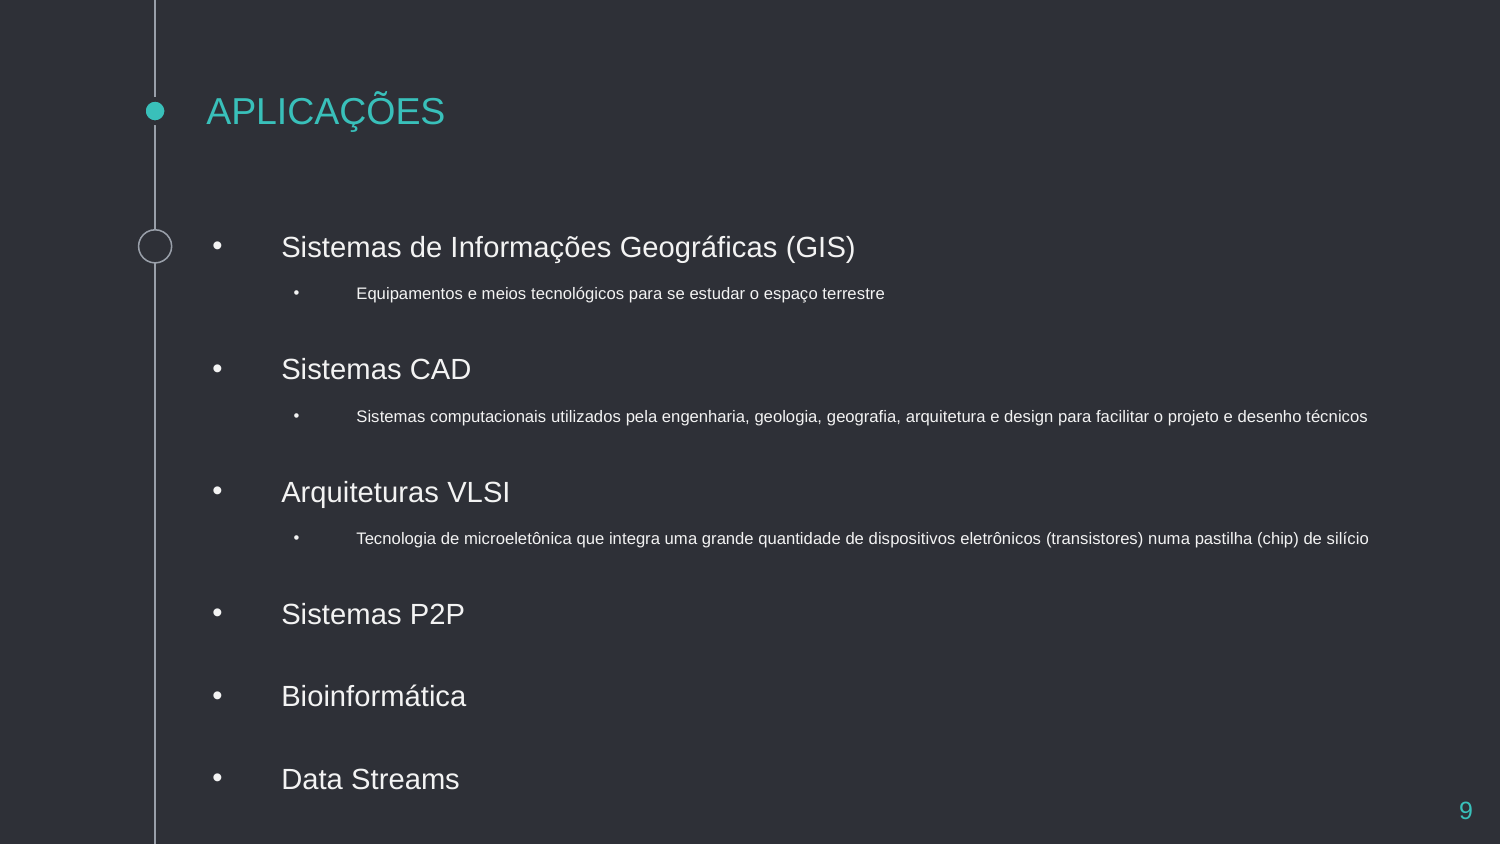

# APLICAÇÕES
Sistemas de Informações Geográficas (GIS)
Equipamentos e meios tecnológicos para se estudar o espaço terrestre
Sistemas CAD
Sistemas computacionais utilizados pela engenharia, geologia, geografia, arquitetura e design para facilitar o projeto e desenho técnicos
Arquiteturas VLSI
Tecnologia de microeletônica que integra uma grande quantidade de dispositivos eletrônicos (transistores) numa pastilha (chip) de silício
Sistemas P2P
Bioinformática
Data Streams
9